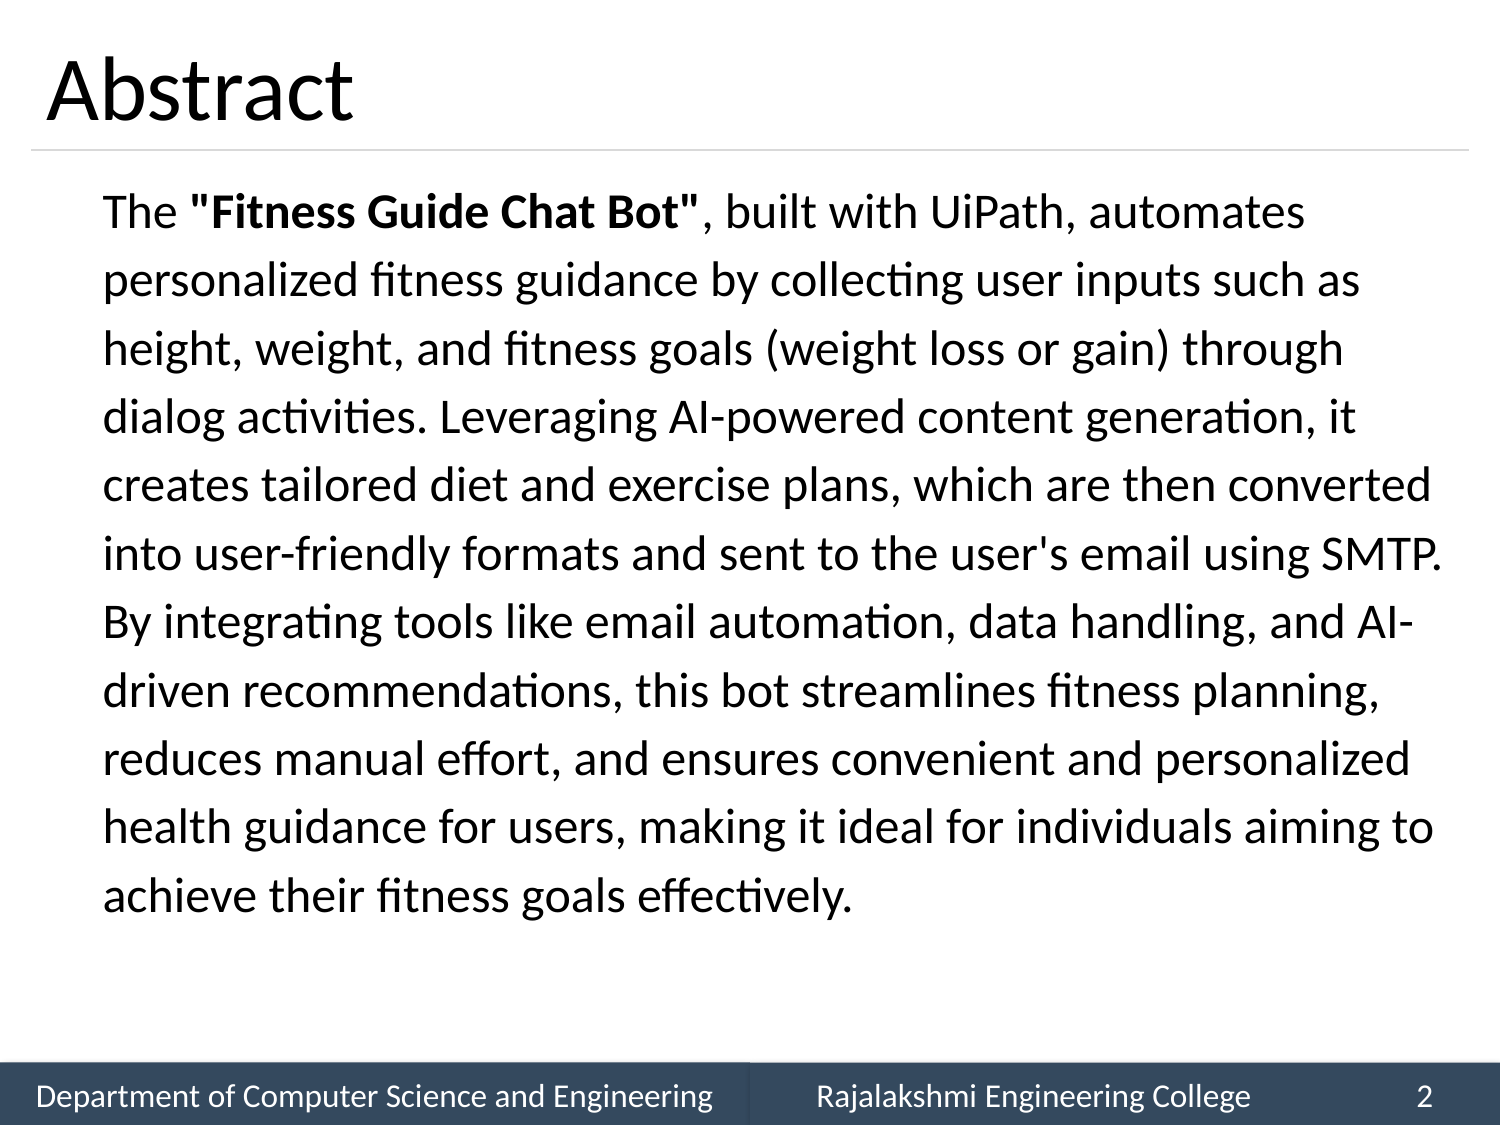

# Abstract
     The "Fitness Guide Chat Bot", built with UiPath, automates personalized fitness guidance by collecting user inputs such as height, weight, and fitness goals (weight loss or gain) through dialog activities. Leveraging AI-powered content generation, it creates tailored diet and exercise plans, which are then converted into user-friendly formats and sent to the user's email using SMTP. By integrating tools like email automation, data handling, and AI-driven recommendations, this bot streamlines fitness planning, reduces manual effort, and ensures convenient and personalized health guidance for users, making it ideal for individuals aiming to achieve their fitness goals effectively.